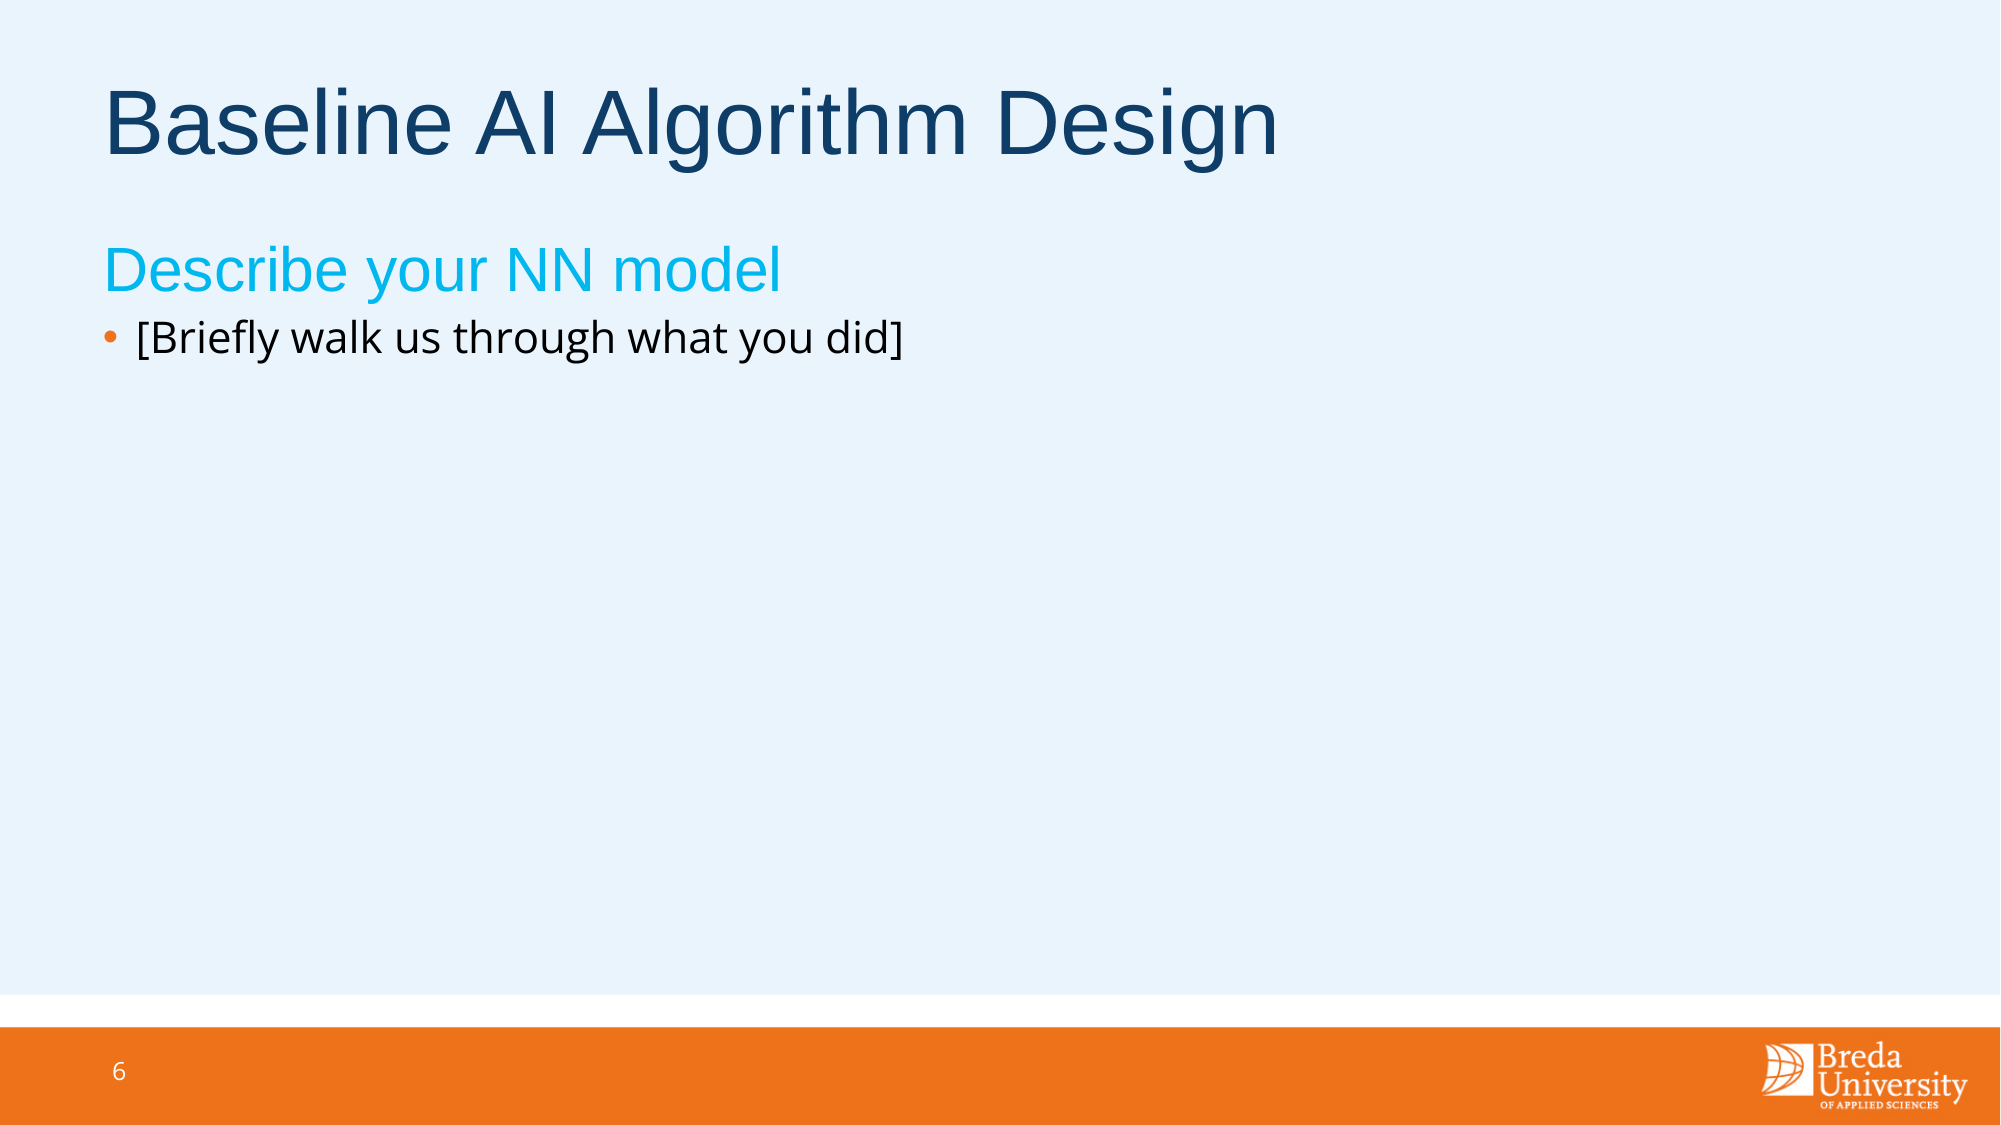

# Baseline AI Algorithm Design
Describe your NN model
[Briefly walk us through what you did]

6